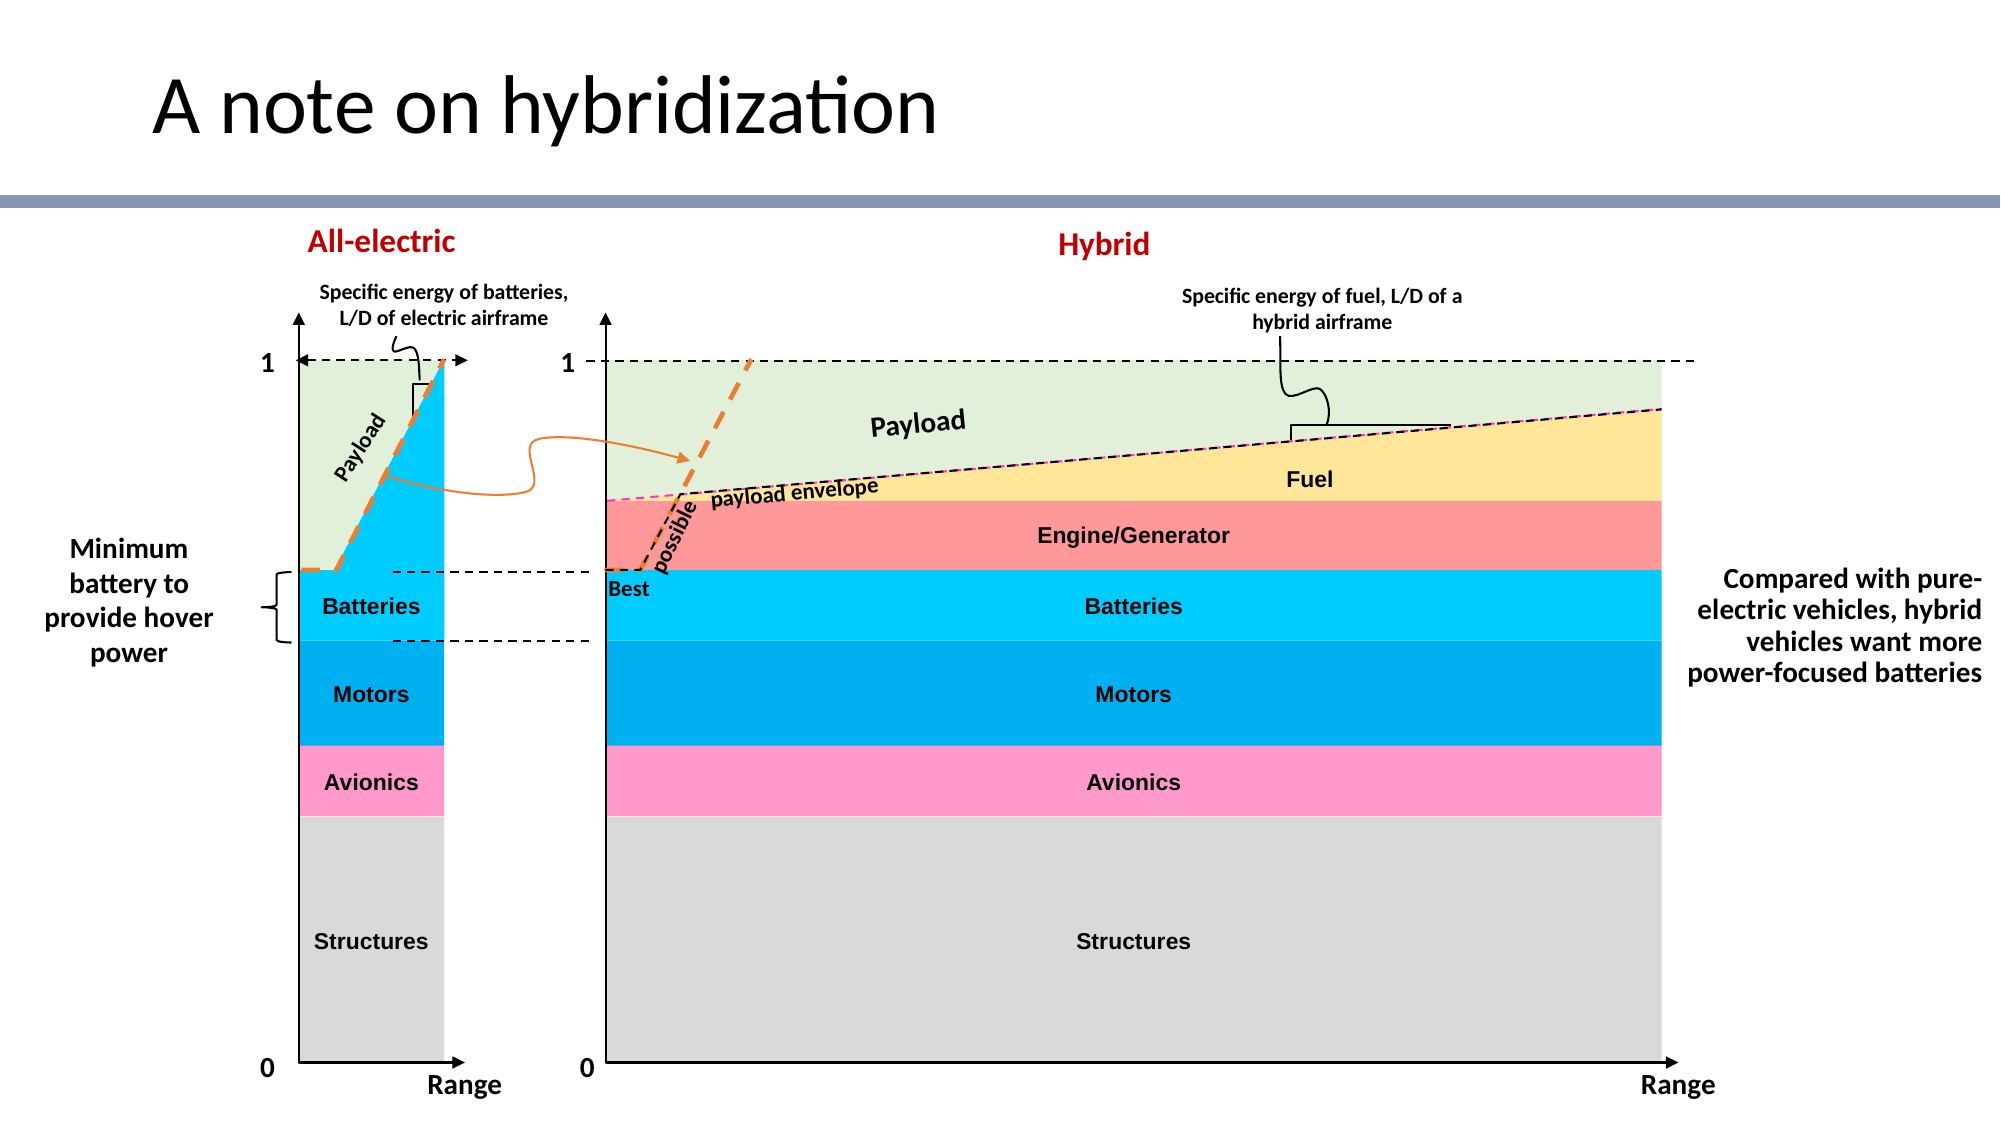

# A note on hybridization
All-electric
Hybrid
Specific energy of batteries, L/D of electric airframe
Specific energy of fuel, L/D of a hybrid airframe

Range

1
1

Payload
Fuel

Payload

payload envelope
Engine/Generator
possible
Minimum battery to provide hover power
Compared with pure-electric vehicles, hybrid vehicles want more power-focused batteries
Best
Batteries
Batteries

Motors
Motors
Avionics
Avionics
Structures
Structures
0
0
Range